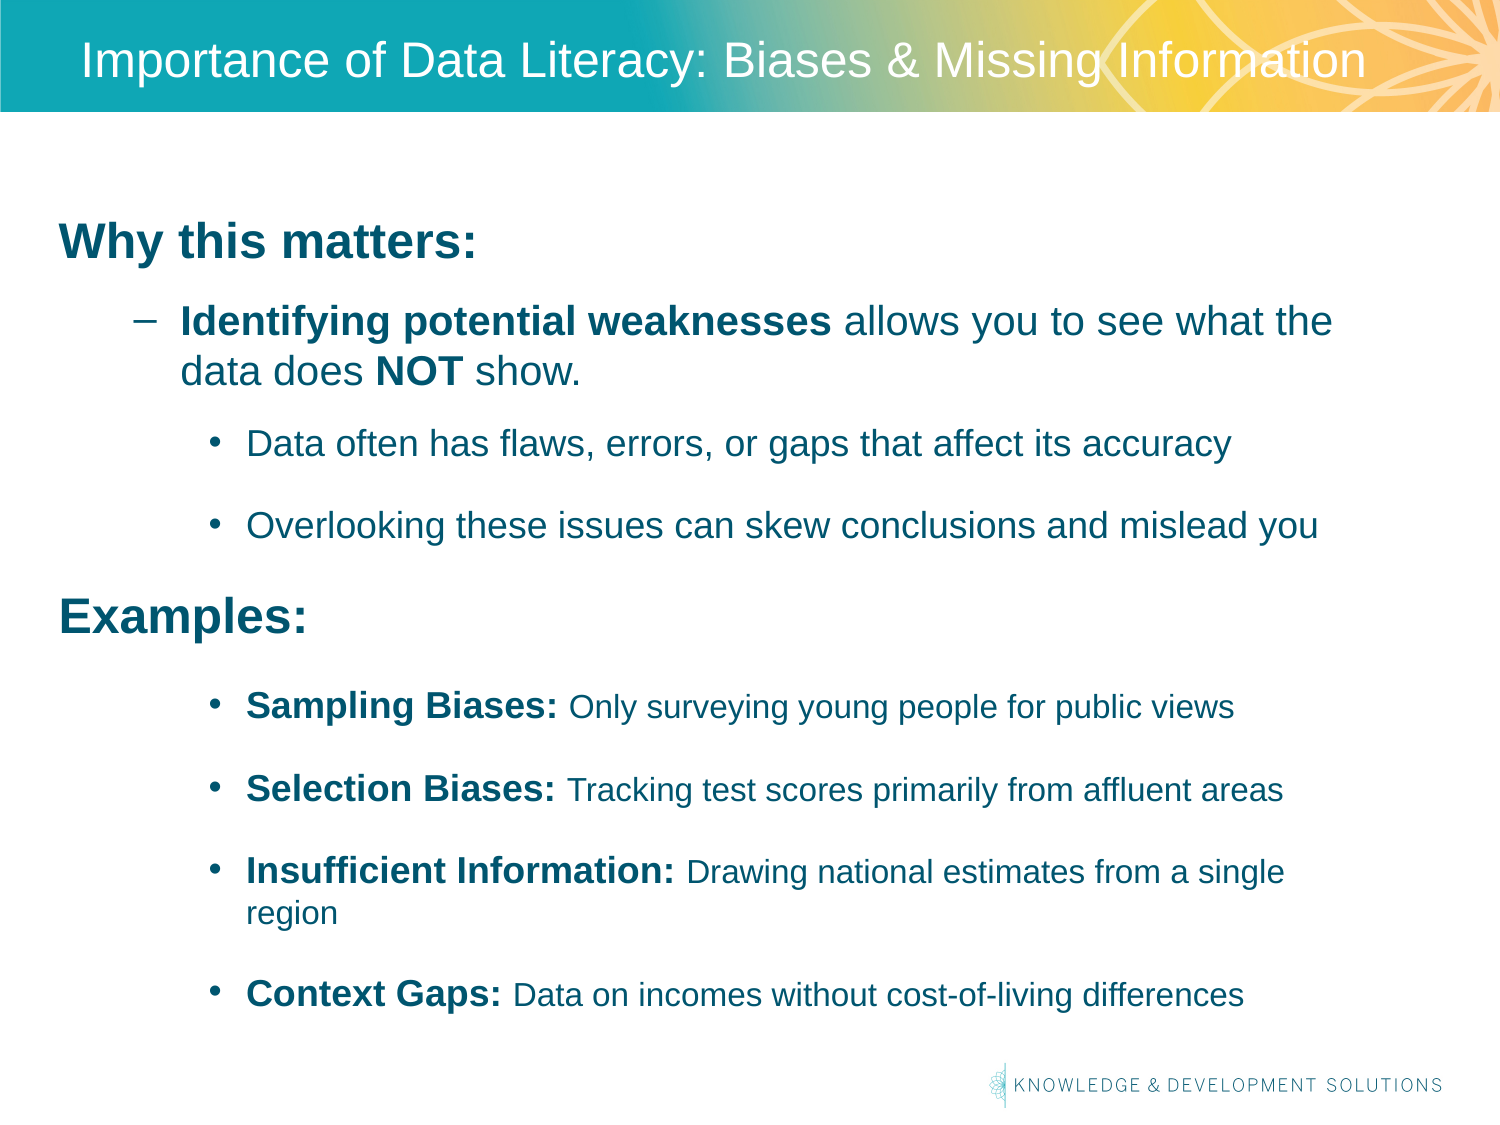

# Importance of Data Literacy: Biases & Missing Information
Why this matters:
Identifying potential weaknesses allows you to see what the data does NOT show.
Data often has flaws, errors, or gaps that affect its accuracy
Overlooking these issues can skew conclusions and mislead you
Examples:
Sampling Biases: Only surveying young people for public views
Selection Biases: Tracking test scores primarily from affluent areas
Insufficient Information: Drawing national estimates from a single region
Context Gaps: Data on incomes without cost-of-living differences